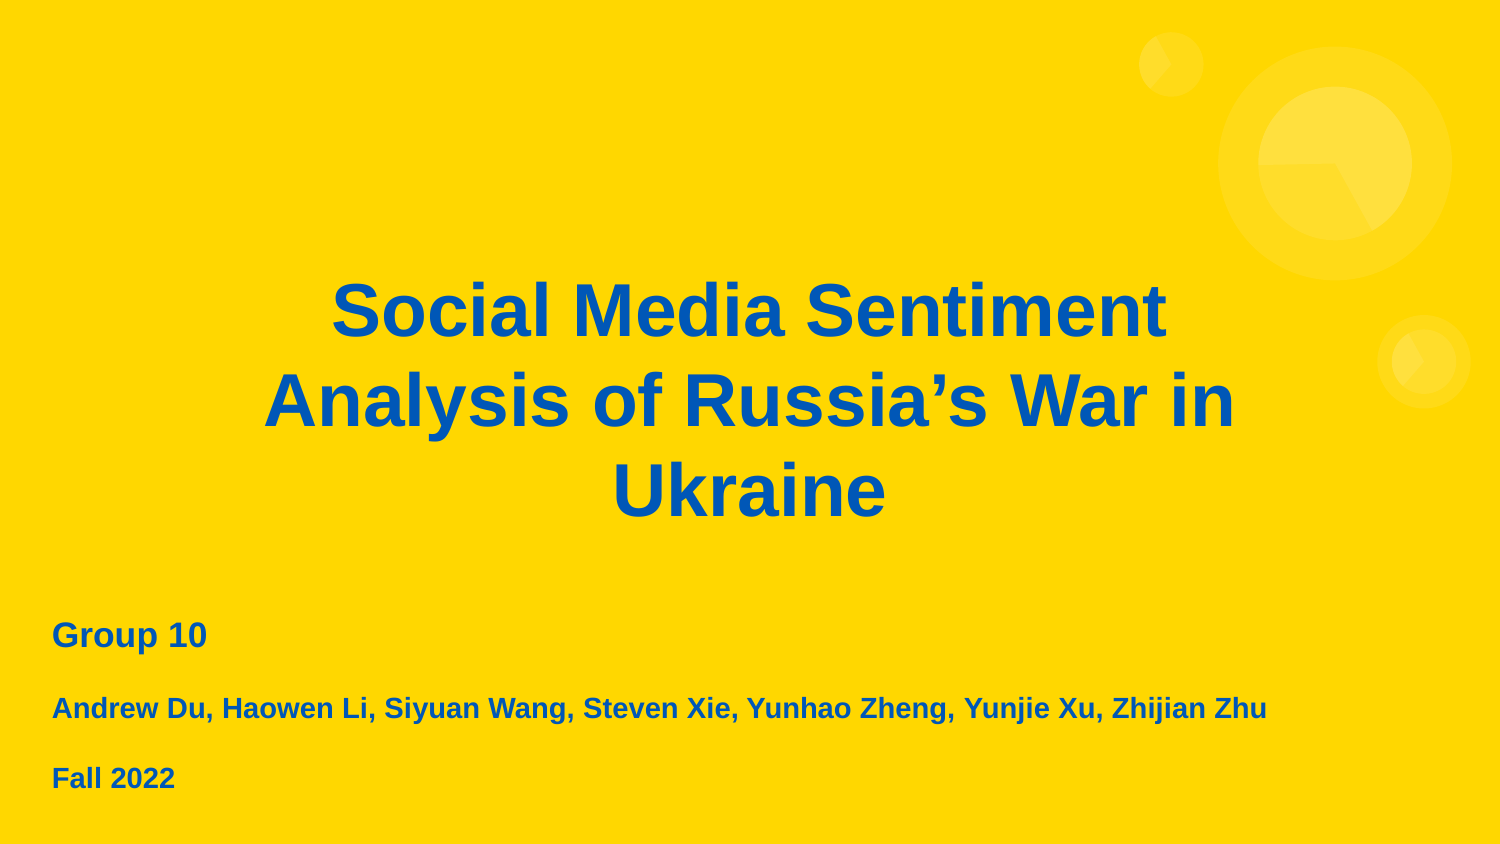

# Social Media Sentiment Analysis of Russia’s War in Ukraine

Group 10

Andrew Du, Haowen Li, Siyuan Wang, Steven Xie, Yunhao Zheng, ​Yunjie Xu, Zhijian Zhu

Fall 2022